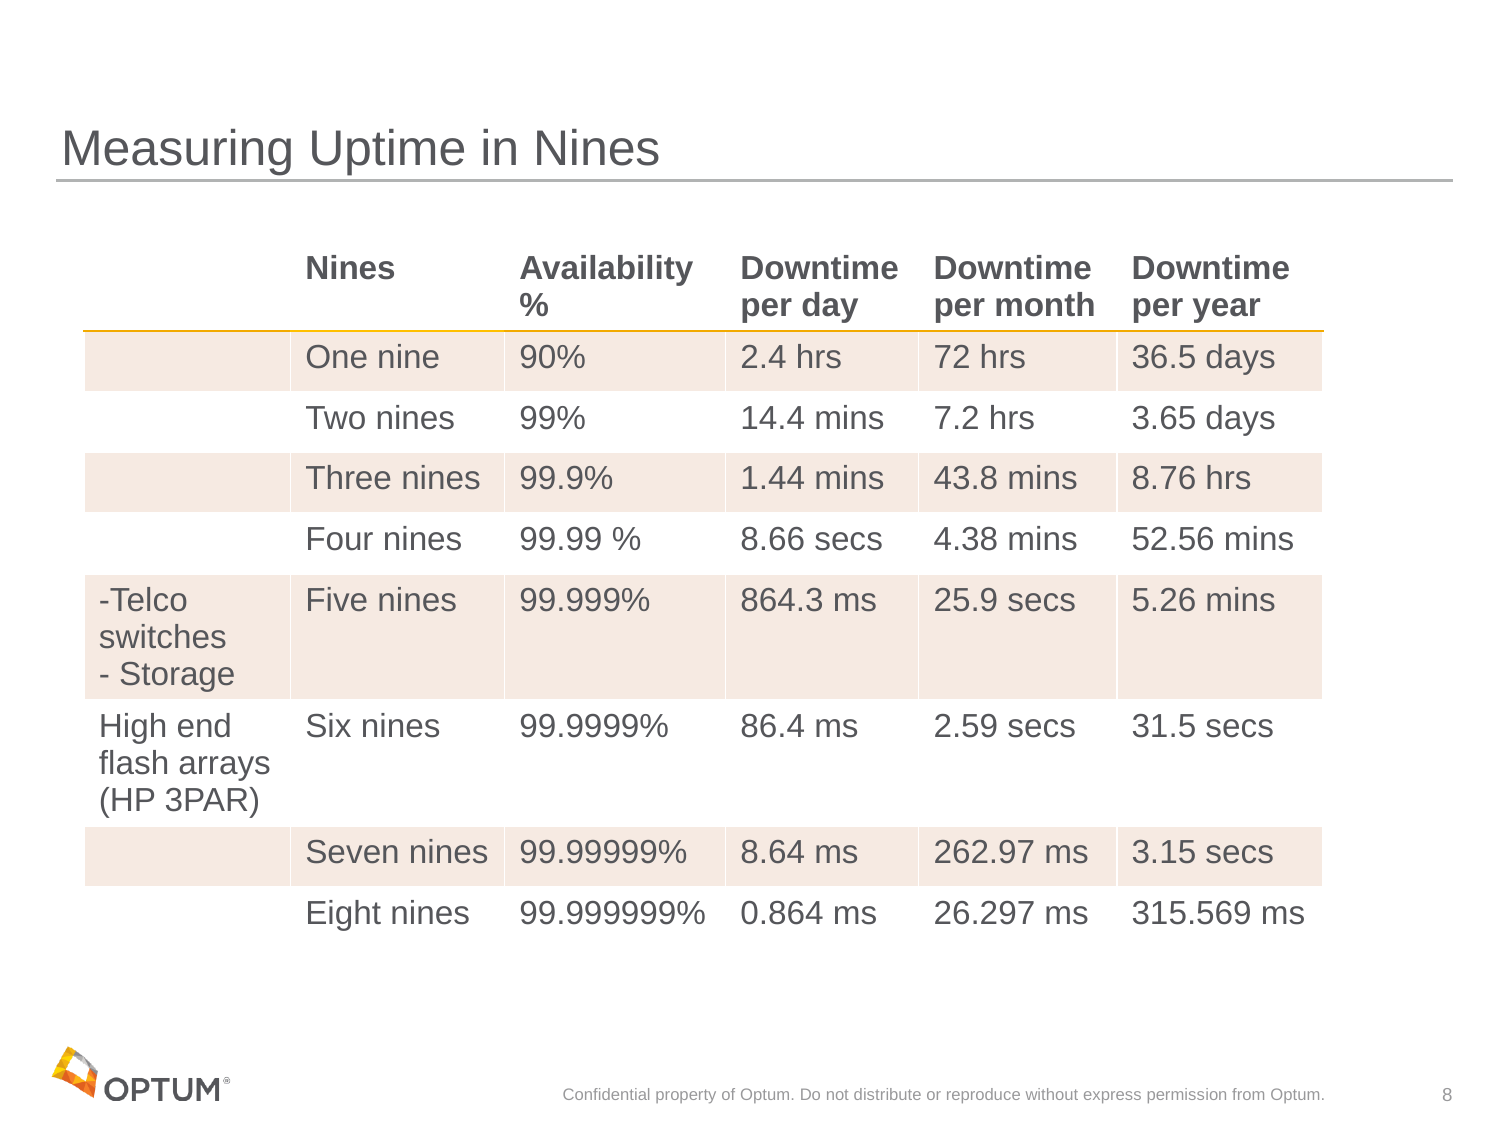

# Measuring Uptime in Nines
|  | Nines | Availability % | Downtime per day | Downtime per month | Downtime per year |
| --- | --- | --- | --- | --- | --- |
|  | One nine | 90% | 2.4 hrs | 72 hrs | 36.5 days |
|  | Two nines | 99% | 14.4 mins | 7.2 hrs | 3.65 days |
|  | Three nines | 99.9% | 1.44 mins | 43.8 mins | 8.76 hrs |
|  | Four nines | 99.99 % | 8.66 secs | 4.38 mins | 52.56 mins |
| -Telco switches - Storage | Five nines | 99.999% | 864.3 ms | 25.9 secs | 5.26 mins |
| High end flash arrays (HP 3PAR) | Six nines | 99.9999% | 86.4 ms | 2.59 secs | 31.5 secs |
|  | Seven nines | 99.99999% | 8.64 ms | 262.97 ms | 3.15 secs |
|  | Eight nines | 99.999999% | 0.864 ms | 26.297 ms | 315.569 ms |
Confidential property of Optum. Do not distribute or reproduce without express permission from Optum.
8